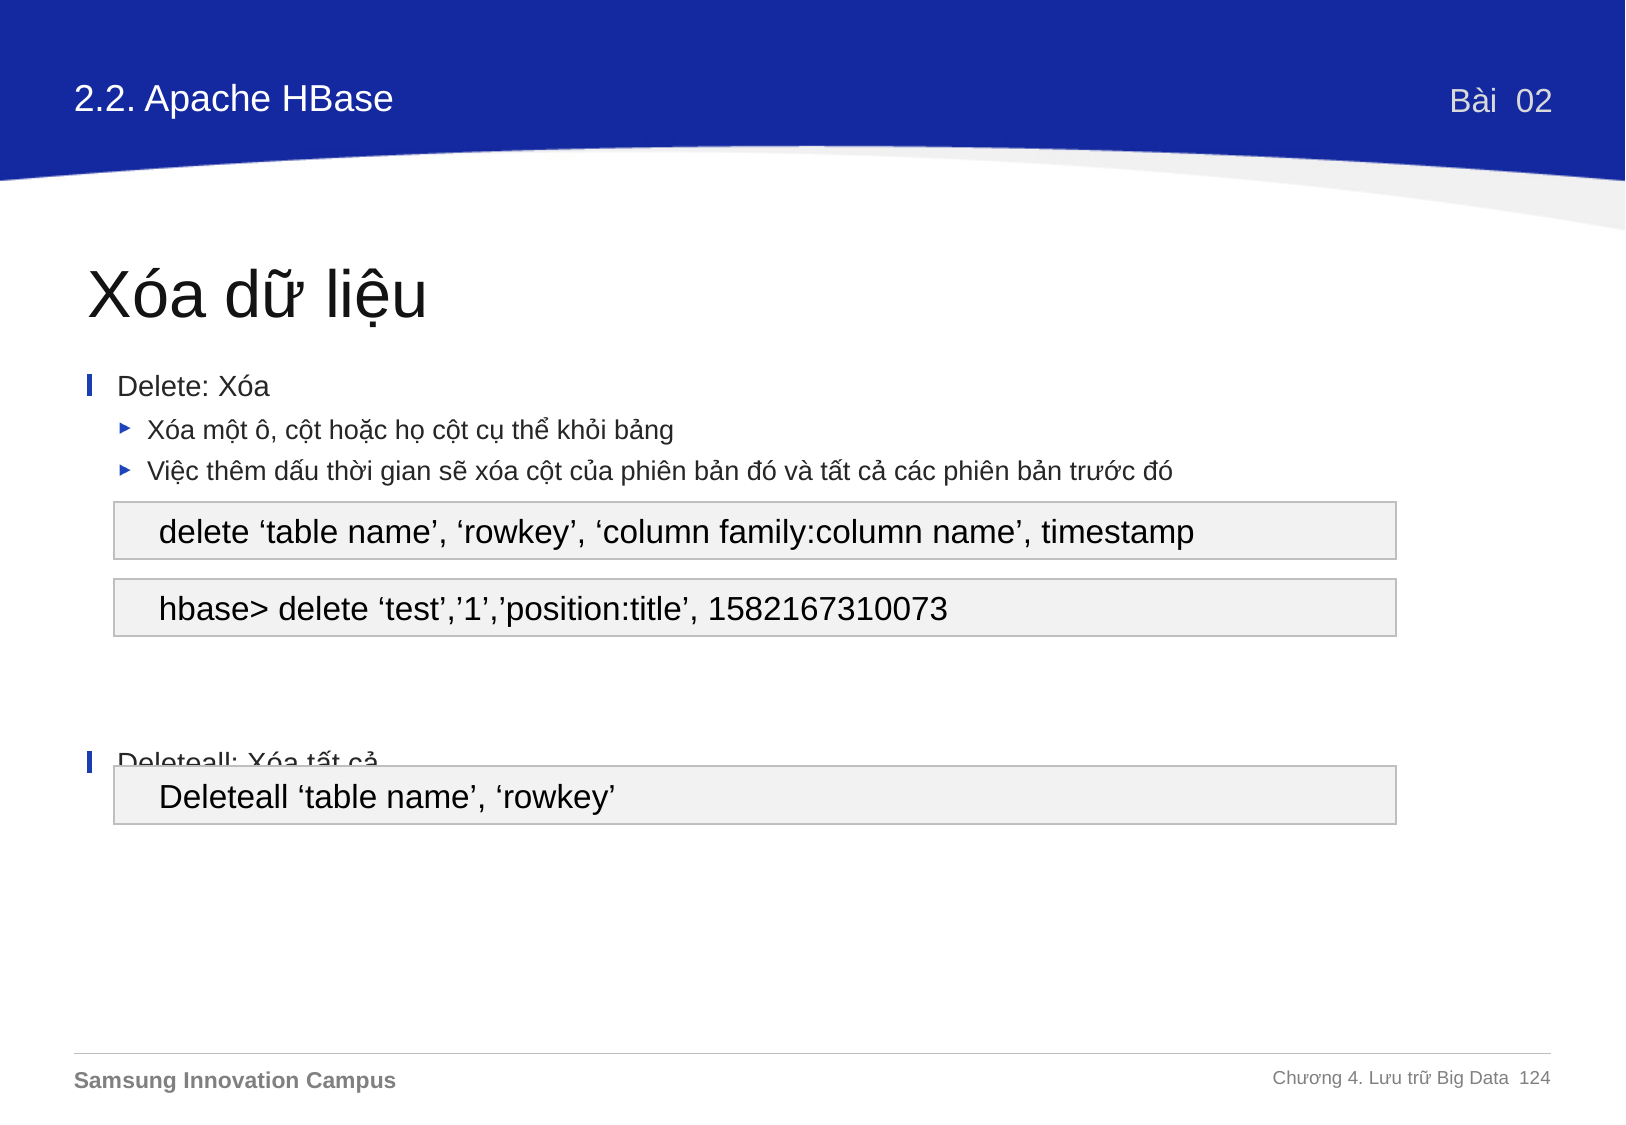

2.2. Apache HBase
Bài  02
Xóa dữ liệu
Delete: Xóa
Xóa một ô, cột hoặc họ cột cụ thể khỏi bảng
Việc thêm dấu thời gian sẽ xóa cột của phiên bản đó và tất cả các phiên bản trước đó

Deleteall: Xóa tất cả
Xóa tất cả các ô trong một hàng

delete ‘table name’, ‘rowkey’, ‘column family:column name’, timestamp
hbase> delete ‘test’,’1’,’position:title’, 1582167310073
Deleteall ‘table name’, ‘rowkey’